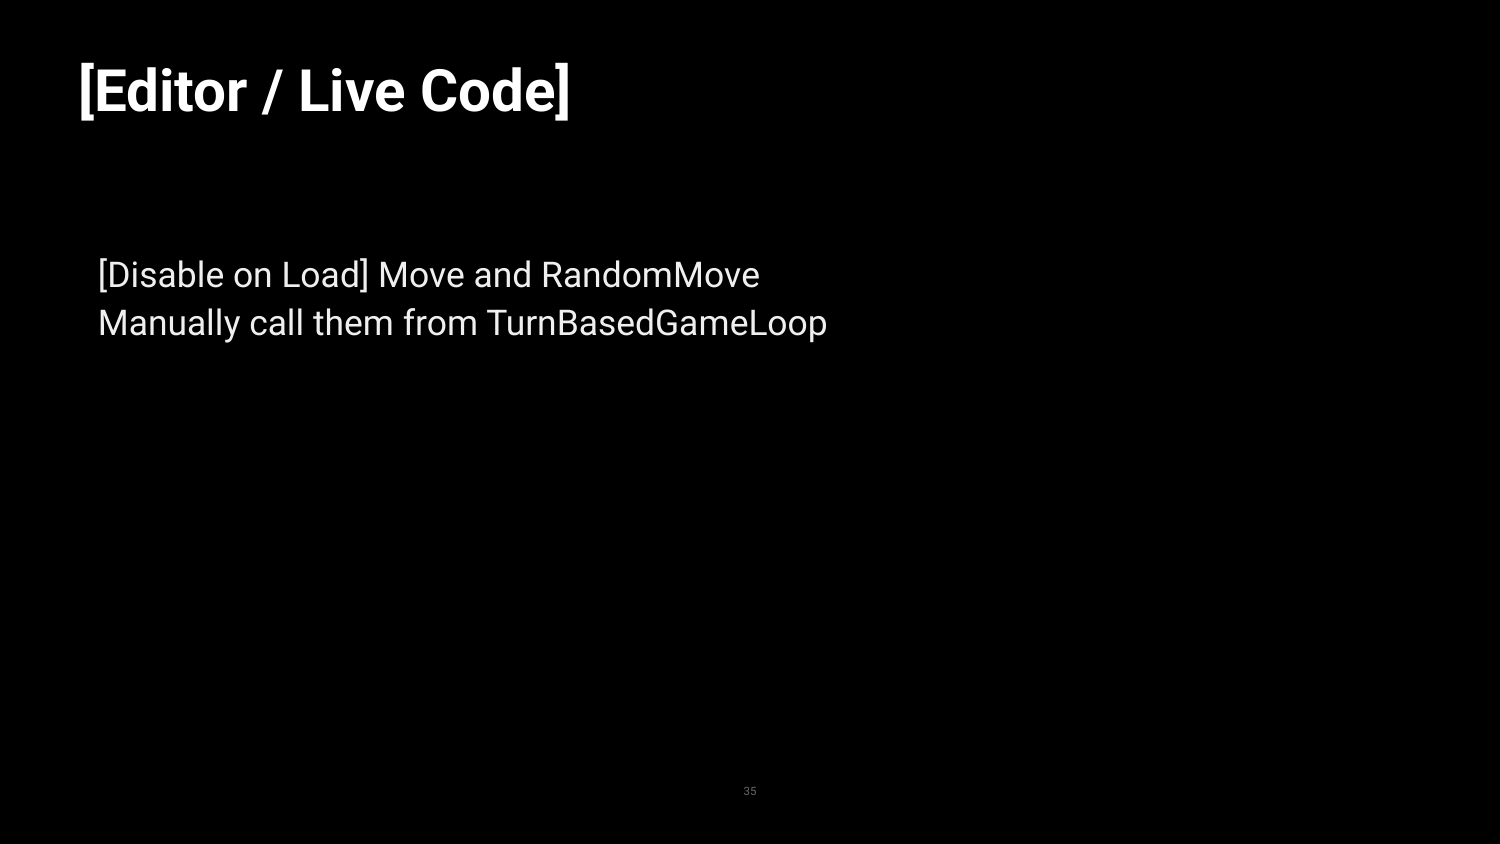

# [Editor / Live Code]
[Disable on Load] Move and RandomMove
Manually call them from TurnBasedGameLoop

35